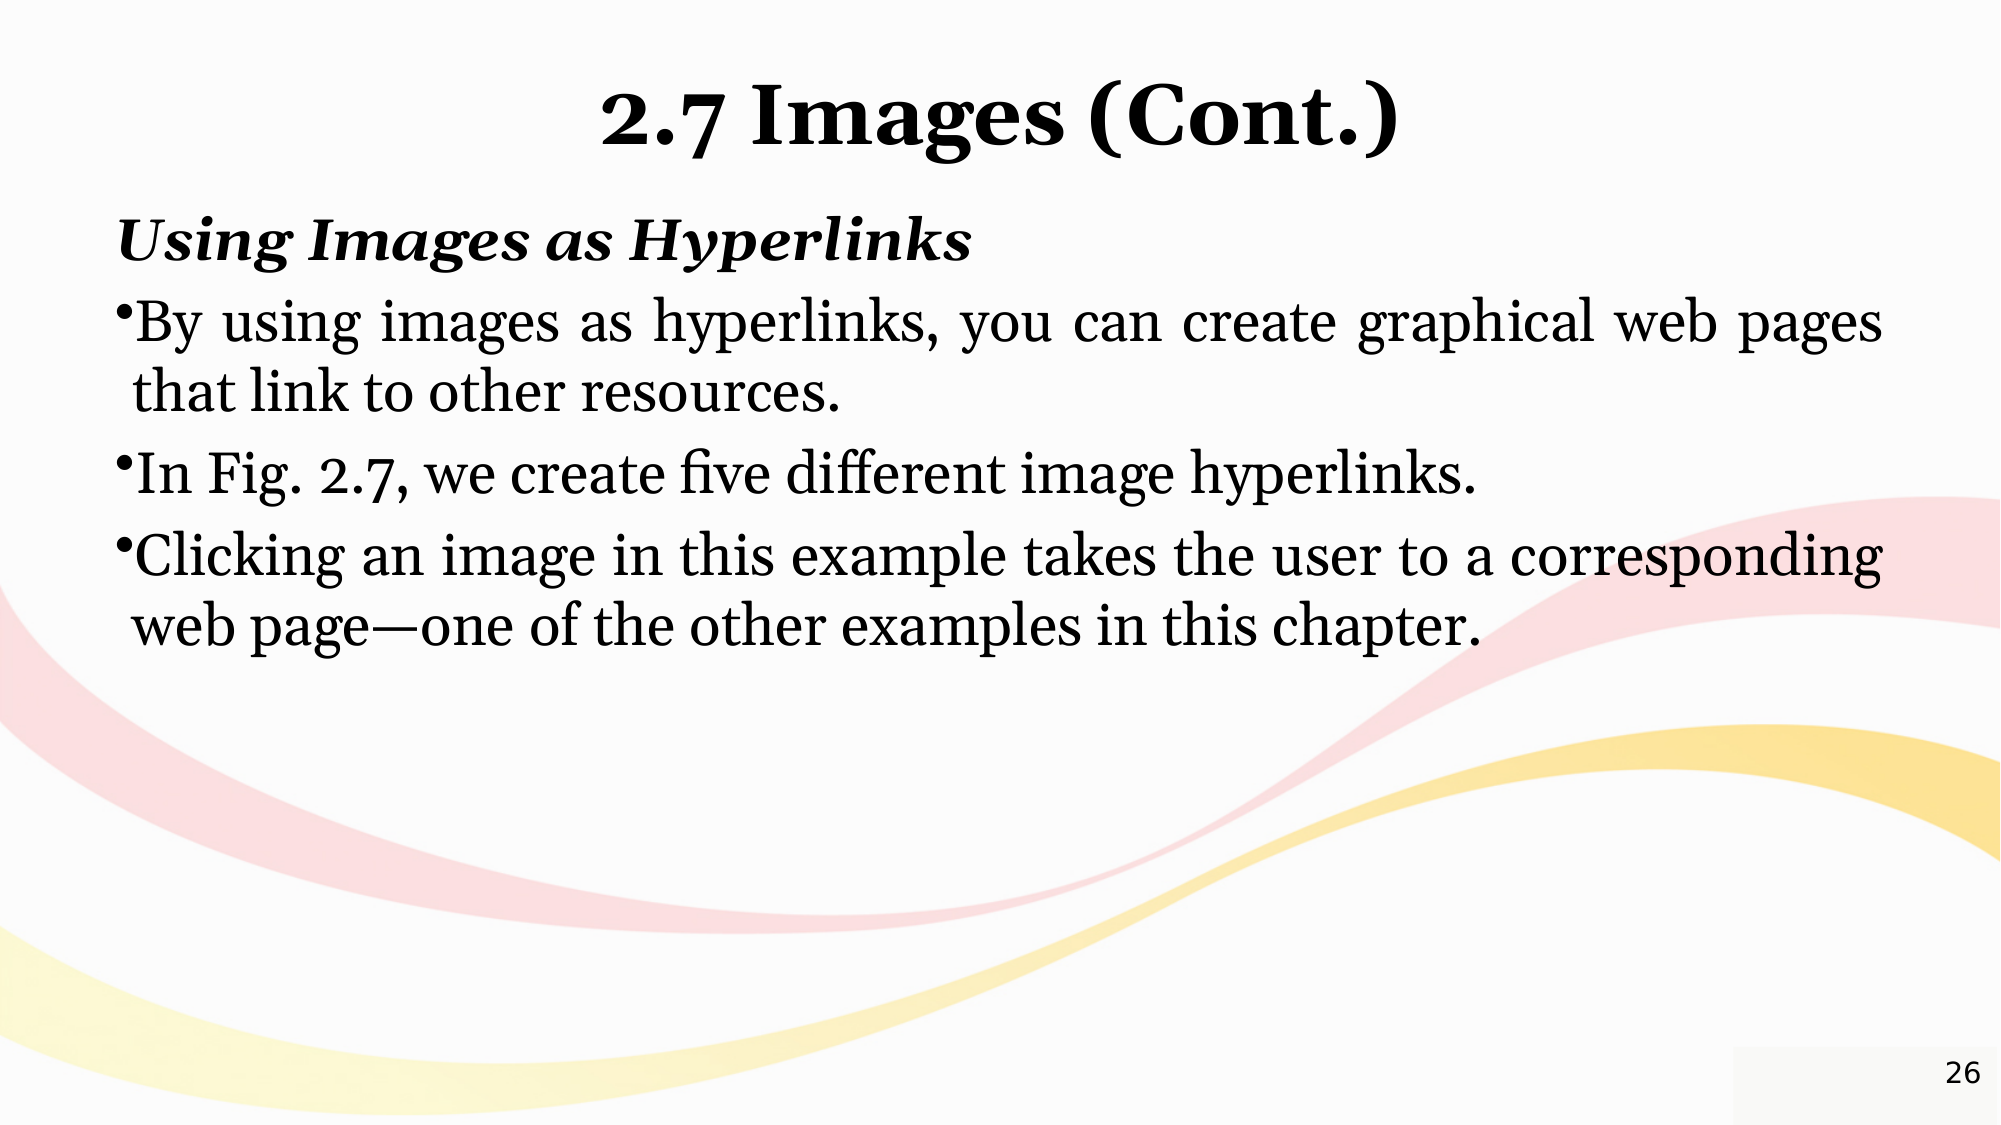

# 2.7 Images (Cont.)
Using Images as Hyperlinks
By using images as hyperlinks, you can create graphical web pages that link to other resources.
In Fig. 2.7, we create five different image hyperlinks.
Clicking an image in this example takes the user to a corresponding web page—one of the other examples in this chapter.
26